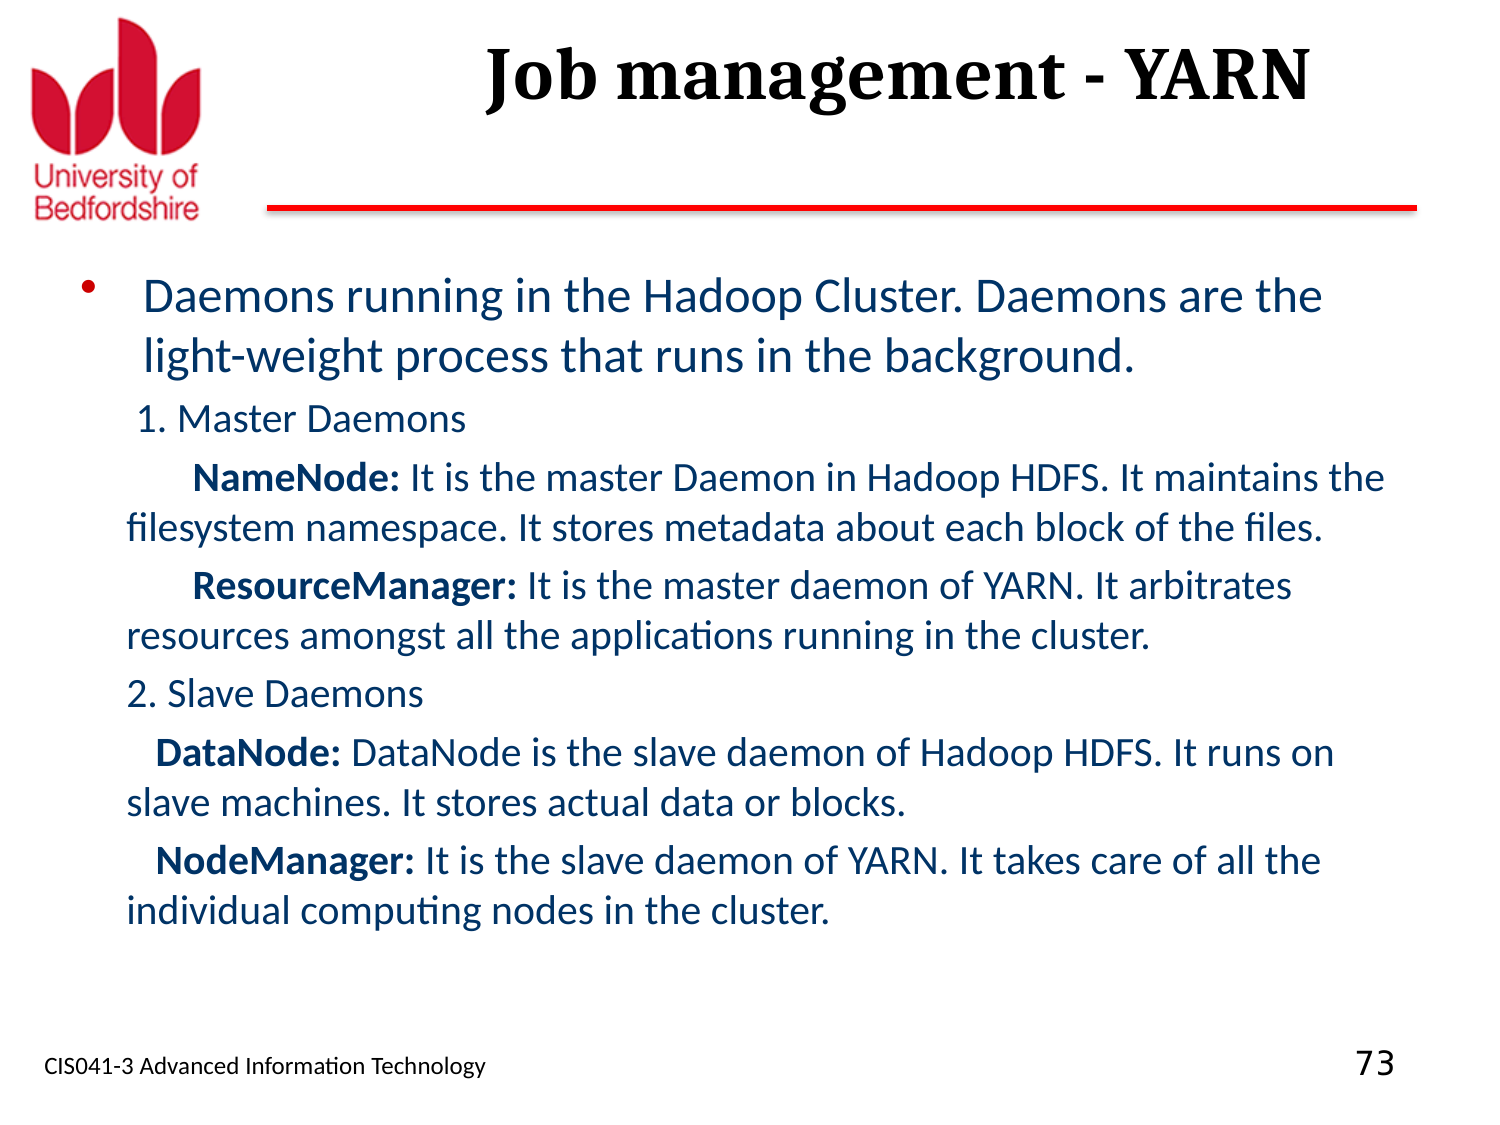

# Job management - YARN
Daemons running in the Hadoop Cluster. Daemons are the light-weight process that runs in the background.
1. Master Daemons
NameNode: It is the master Daemon in Hadoop HDFS. It maintains the filesystem namespace. It stores metadata about each block of the files.
ResourceManager: It is the master daemon of YARN. It arbitrates resources amongst all the applications running in the cluster.
2. Slave Daemons
DataNode: DataNode is the slave daemon of Hadoop HDFS. It runs on slave machines. It stores actual data or blocks.
NodeManager: It is the slave daemon of YARN. It takes care of all the individual computing nodes in the cluster.

CIS041-3 Advanced Information Technology